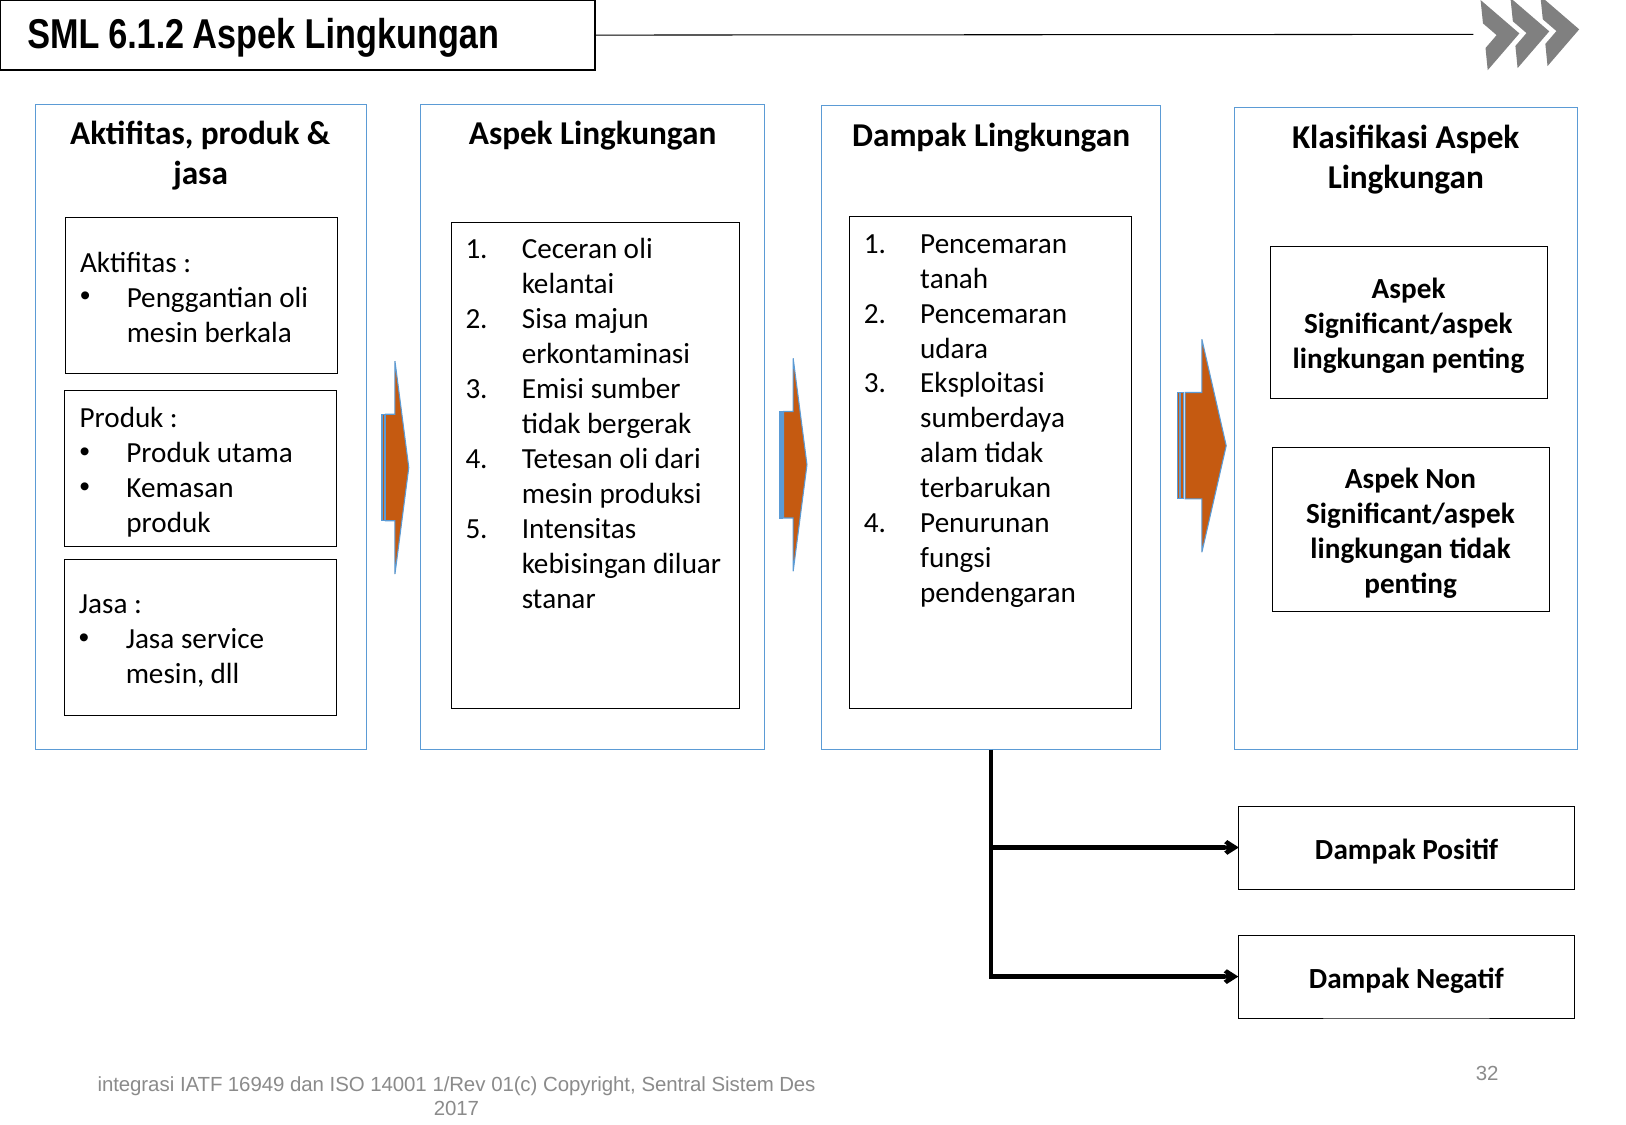

SML 6.1.2 Aspek Lingkungan

Aktifitas, produk & jasa
Aspek Lingkungan
Dampak Lingkungan
Klasifikasi Aspek Lingkungan
Pencemaran tanah
Pencemaran udara
Eksploitasi sumberdaya alam tidak terbarukan
Penurunan fungsi pendengaran
Aktifitas :
Penggantian oli mesin berkala
Ceceran oli kelantai
Sisa majun erkontaminasi
Emisi sumber tidak bergerak
Tetesan oli dari mesin produksi
Intensitas kebisingan diluar stanar
Aspek Significant/aspek lingkungan penting

Produk :
Produk utama
Kemasan produk
Aspek Non Significant/aspek lingkungan tidak penting
Jasa :
Jasa service mesin, dll
Dampak Positif
Dampak Negatif
32
integrasi IATF 16949 dan ISO 14001 1/Rev 01(c) Copyright, Sentral Sistem Des 2017